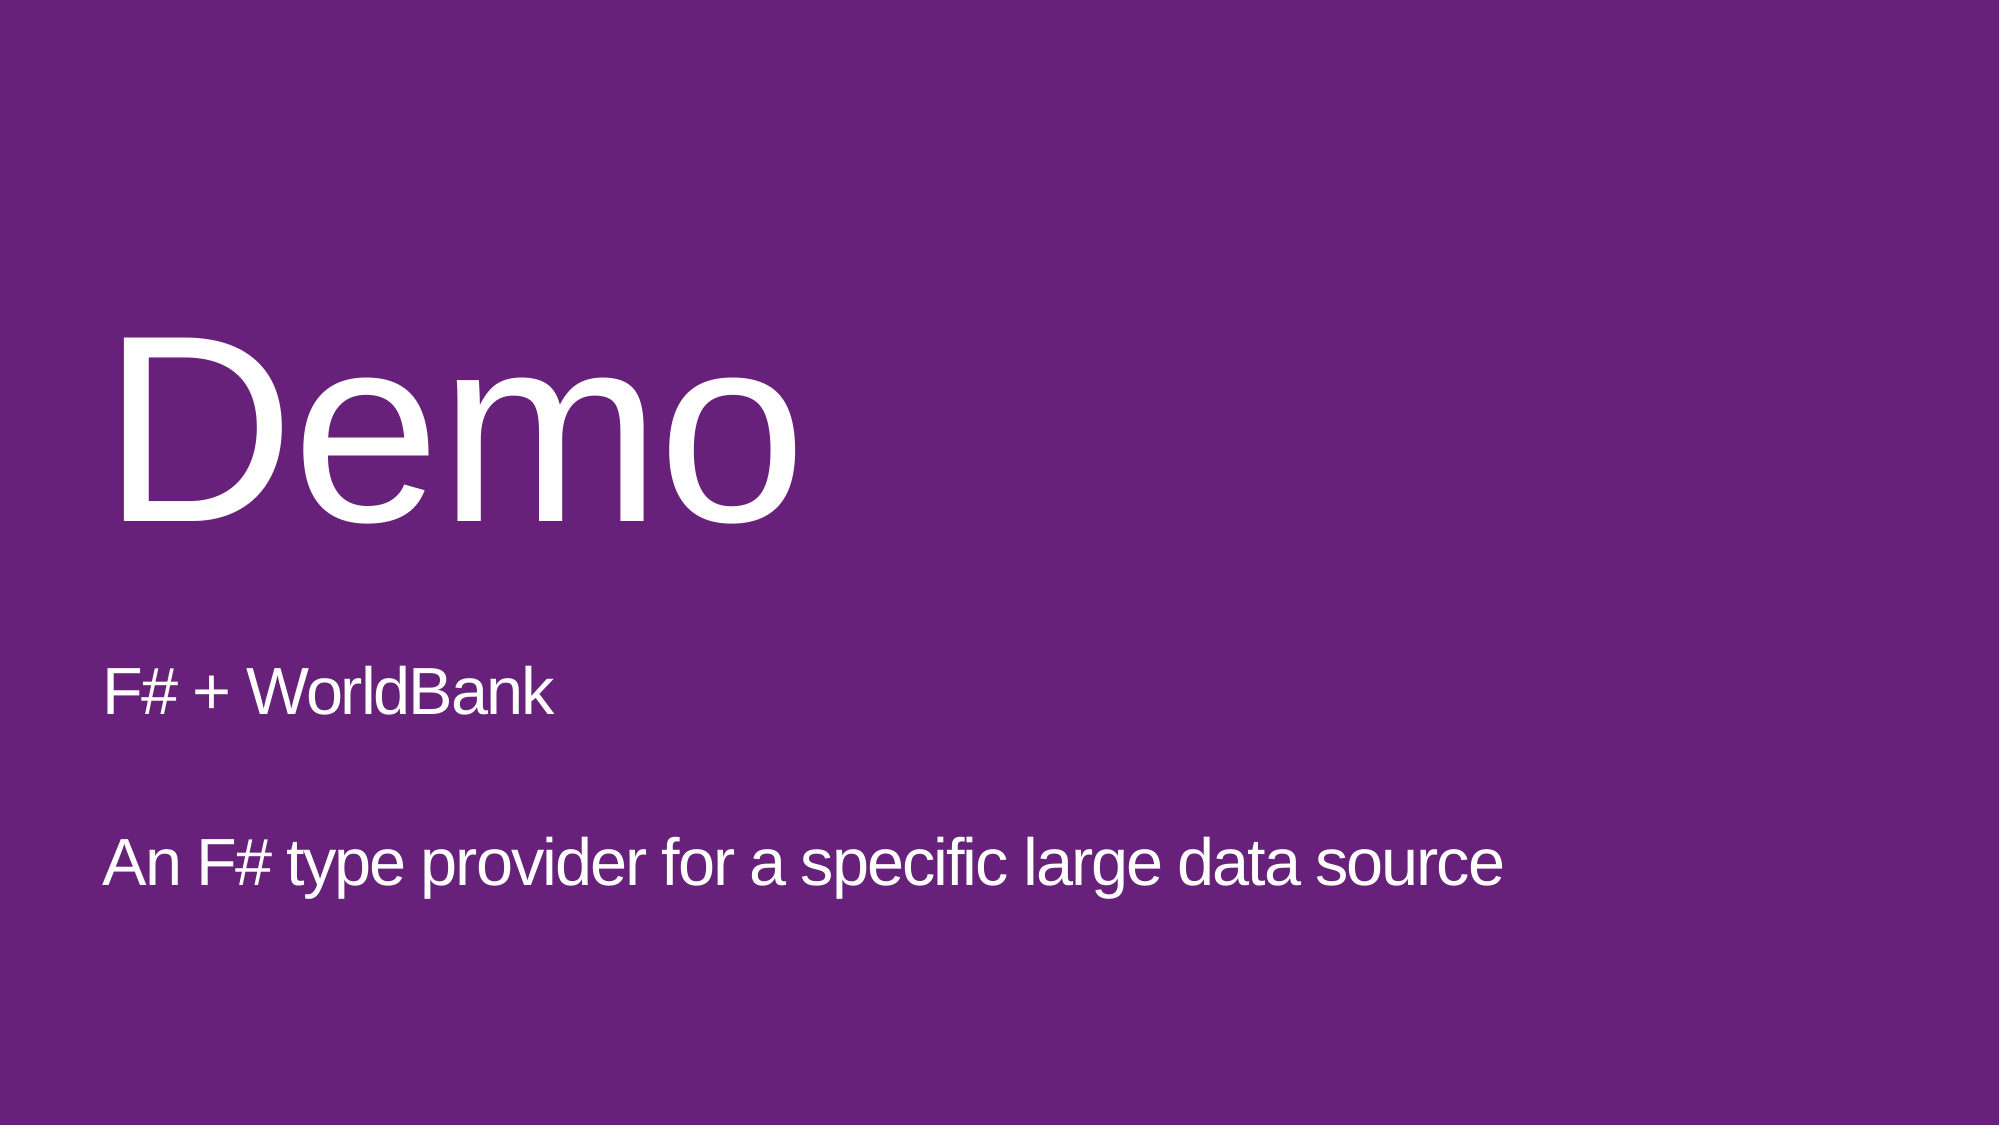

Demo
F# + WorldBank

An F# type provider for a specific large data source